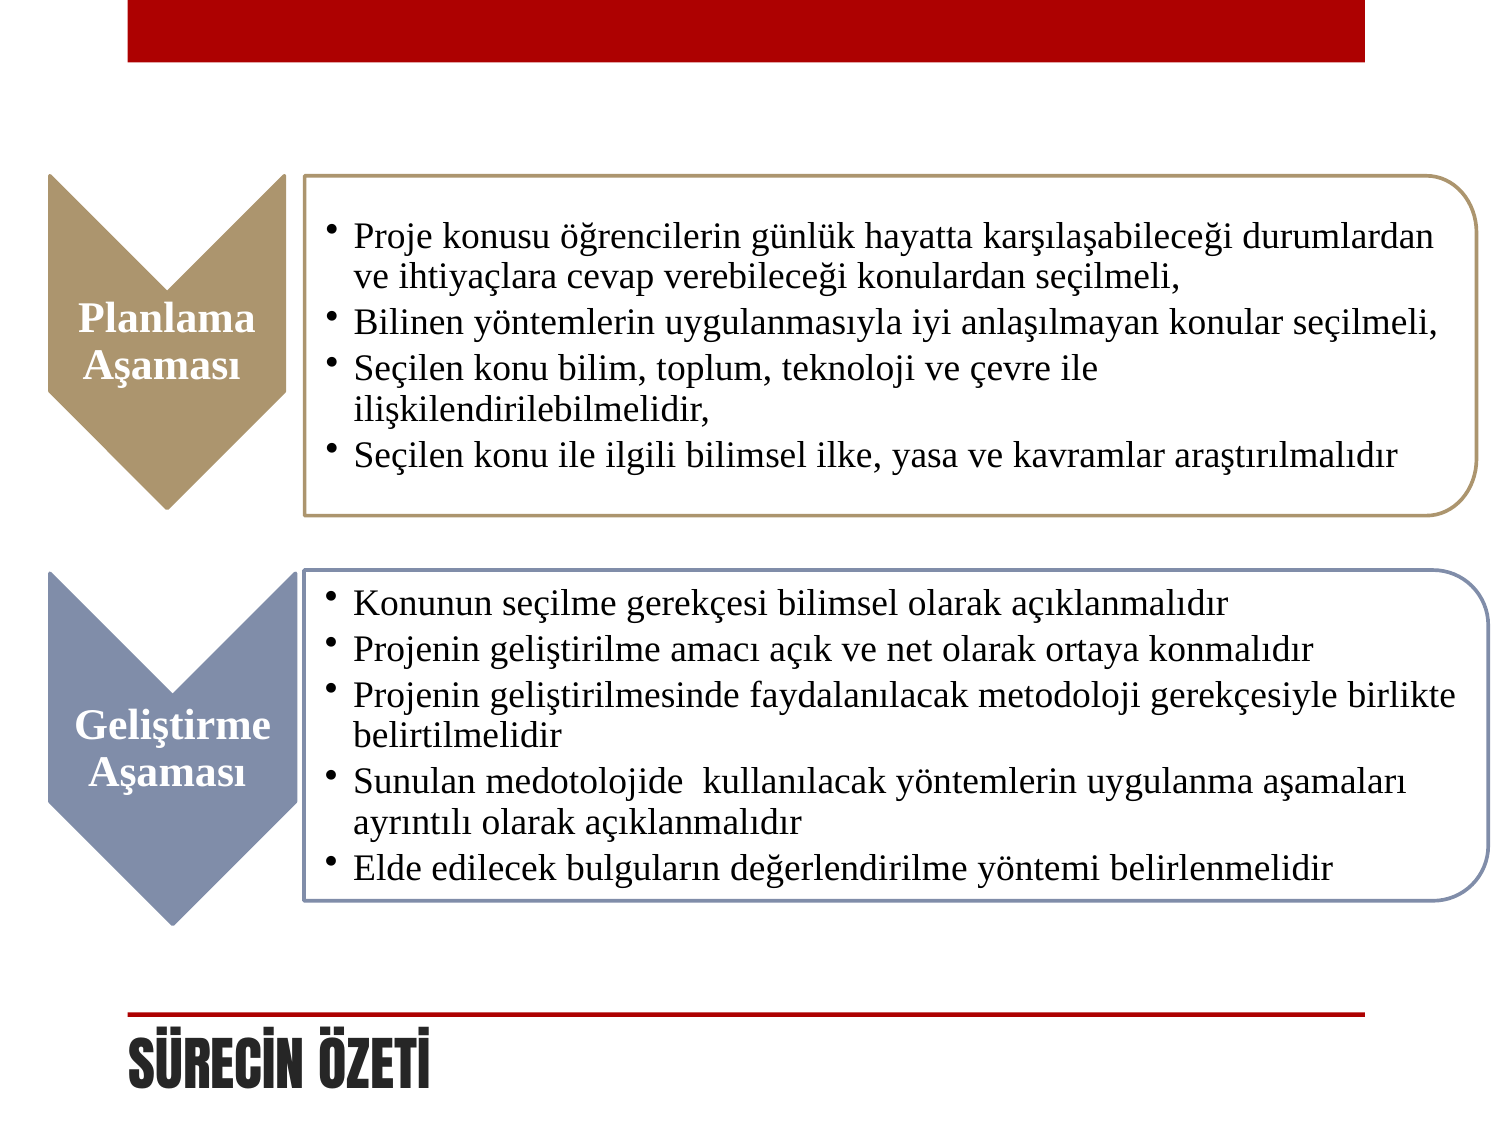

Proje konusu öğrencilerin günlük hayatta karşılaşabileceği durumlardan ve ihtiyaçlara cevap verebileceği konulardan seçilmeli,
Bilinen yöntemlerin uygulanmasıyla iyi anlaşılmayan konular seçilmeli,
Seçilen konu bilim, toplum, teknoloji ve çevre ile ilişkilendirilebilmelidir,
Seçilen konu ile ilgili bilimsel ilke, yasa ve kavramlar araştırılmalıdır
Planlama Aşaması
Konunun seçilme gerekçesi bilimsel olarak açıklanmalıdır
Projenin geliştirilme amacı açık ve net olarak ortaya konmalıdır
Projenin geliştirilmesinde faydalanılacak metodoloji gerekçesiyle birlikte belirtilmelidir
Sunulan medotolojide  kullanılacak yöntemlerin uygulanma aşamaları ayrıntılı olarak açıklanmalıdır
Elde edilecek bulguların değerlendirilme yöntemi belirlenmelidir
Geliştirme Aşaması
SÜRECİN ÖZETİ